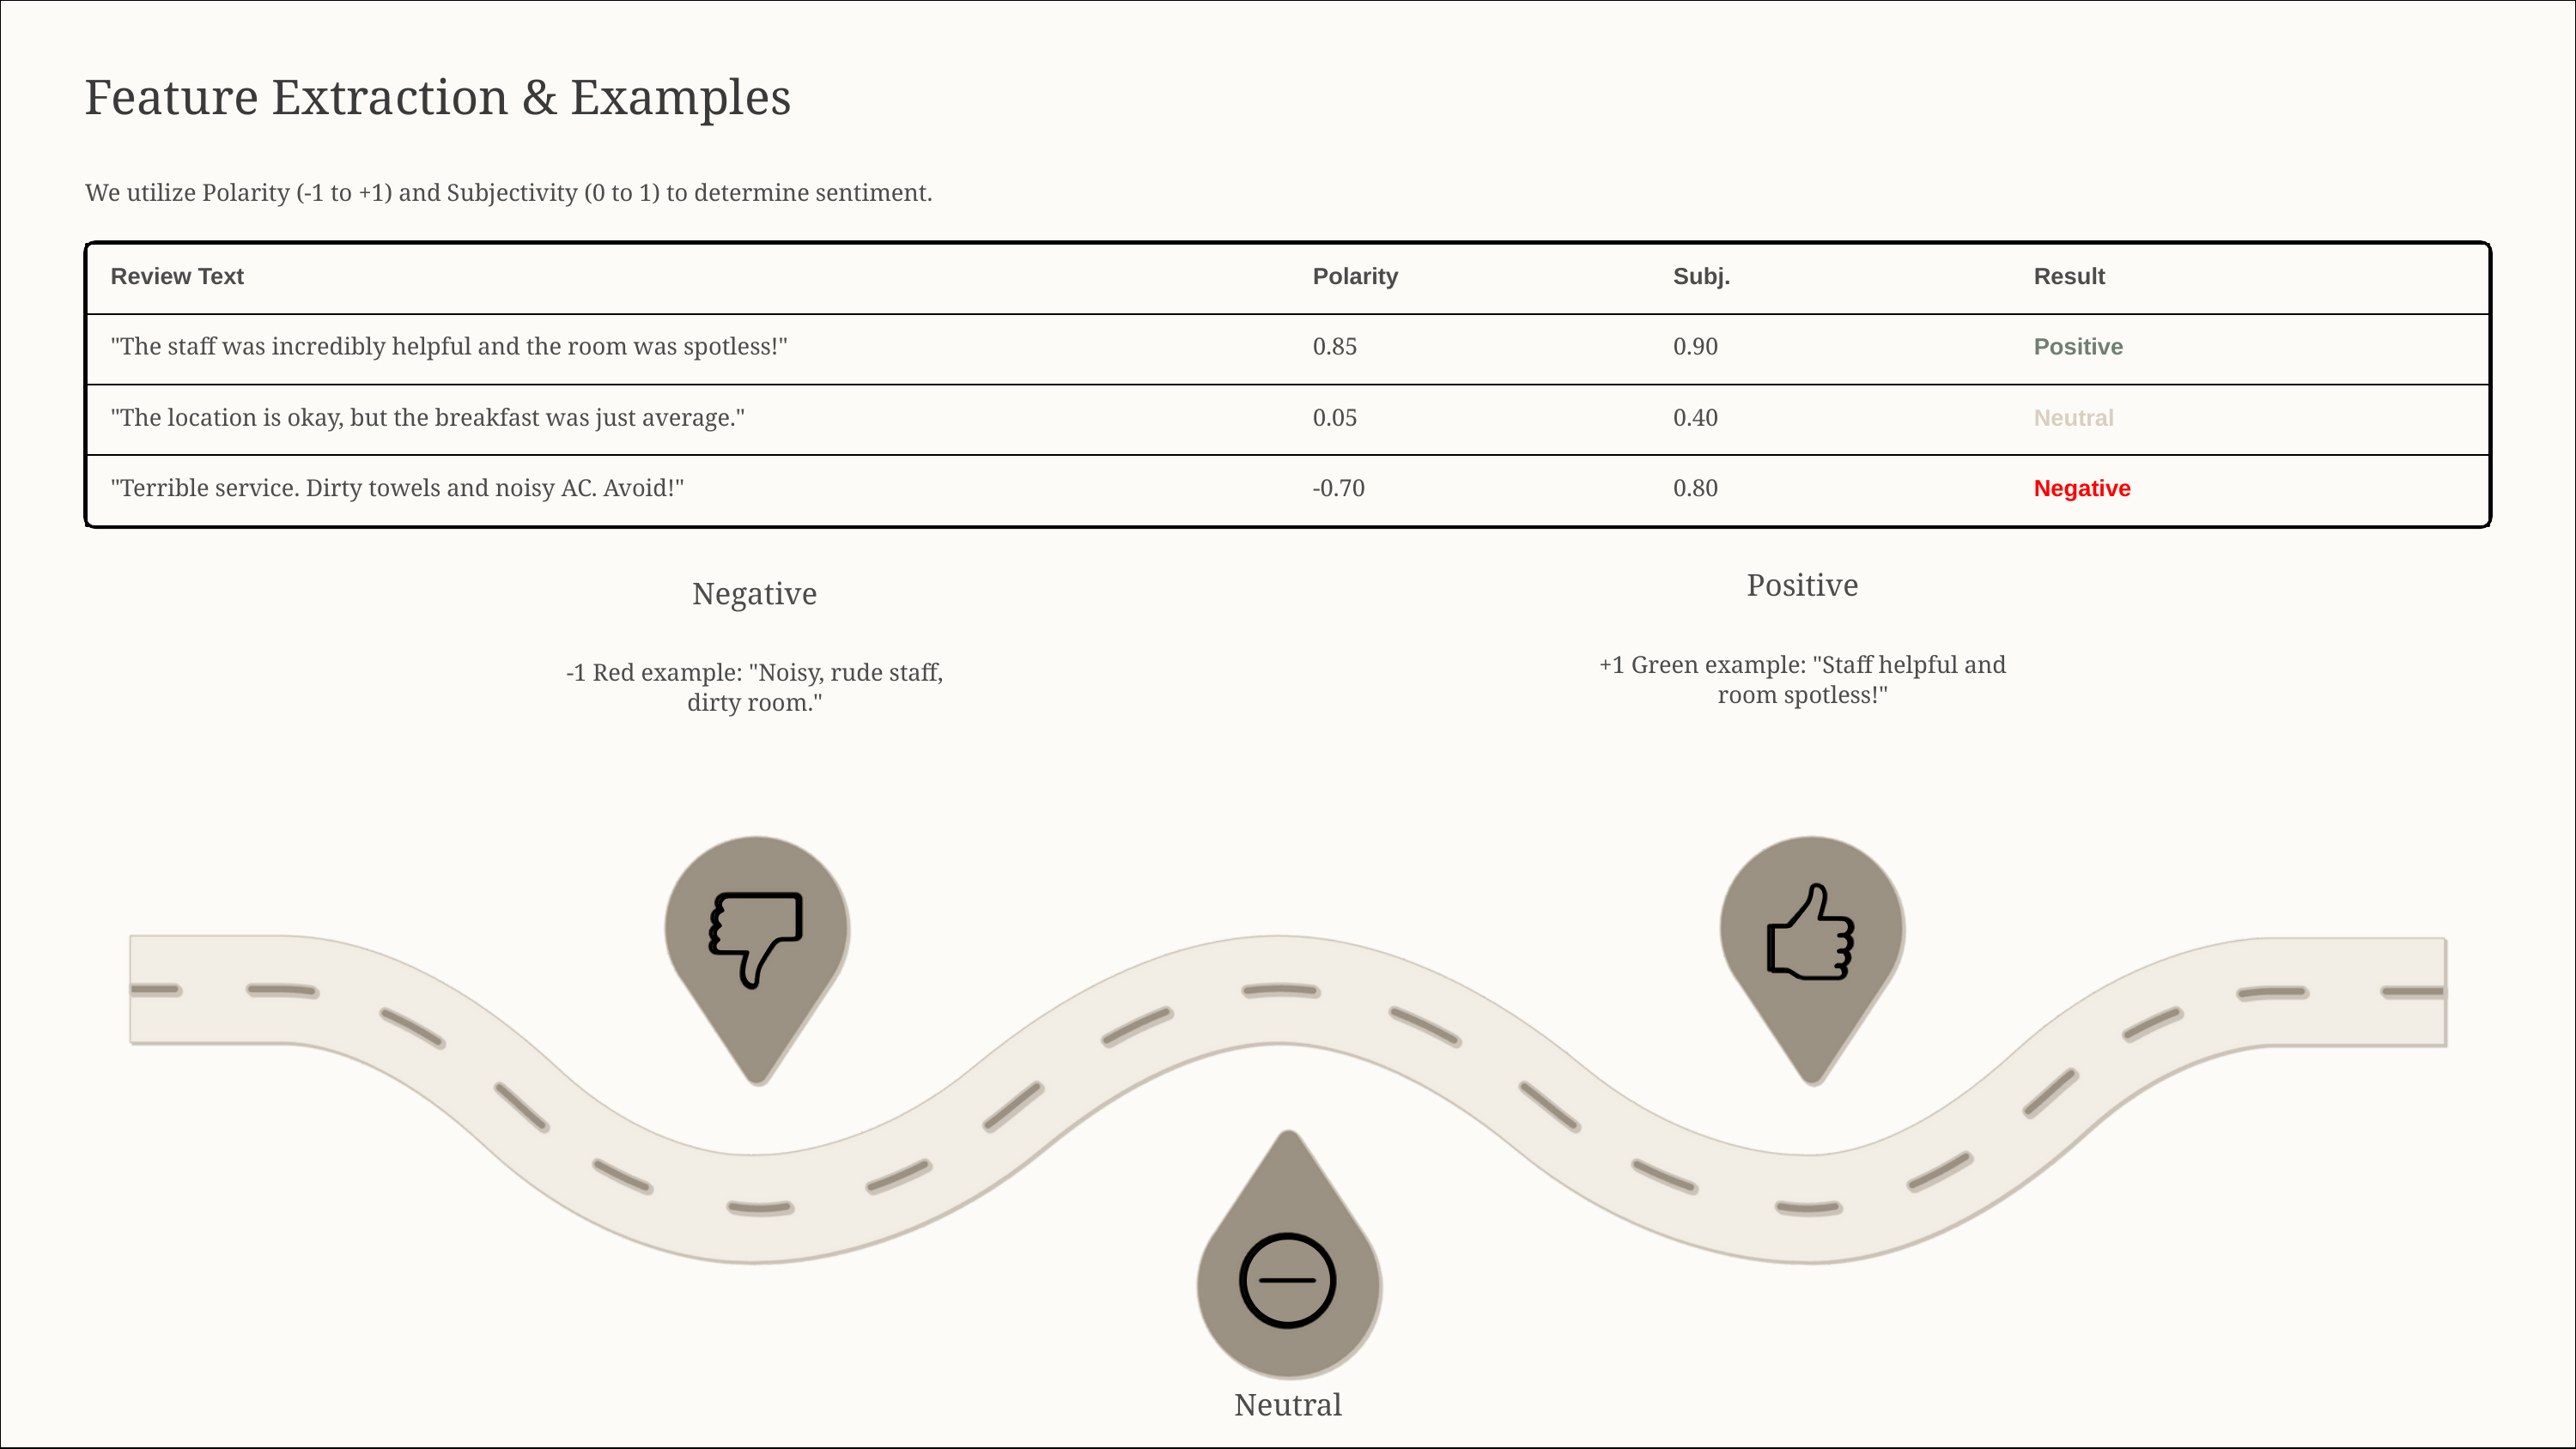

Feature Extraction & Examples
We utilize Polarity (-1 to +1) and Subjectivity (0 to 1) to determine sentiment.

Review Text
Polarity
Subj.
Result

"The staff was incredibly helpful and the room was spotless!"
0.85
0.90
Positive

"The location is okay, but the breakfast was just average."
0.05
0.40
Neutral

"Terrible service. Dirty towels and noisy AC. Avoid!"
-0.70
0.80
Negative

Positive
Negative
+1 Green example: "Staff helpful and room spotless!"
-1 Red example: "Noisy, rude staff, dirty room."

Neutral
0 Orange example: "Location is okay, service acceptable."